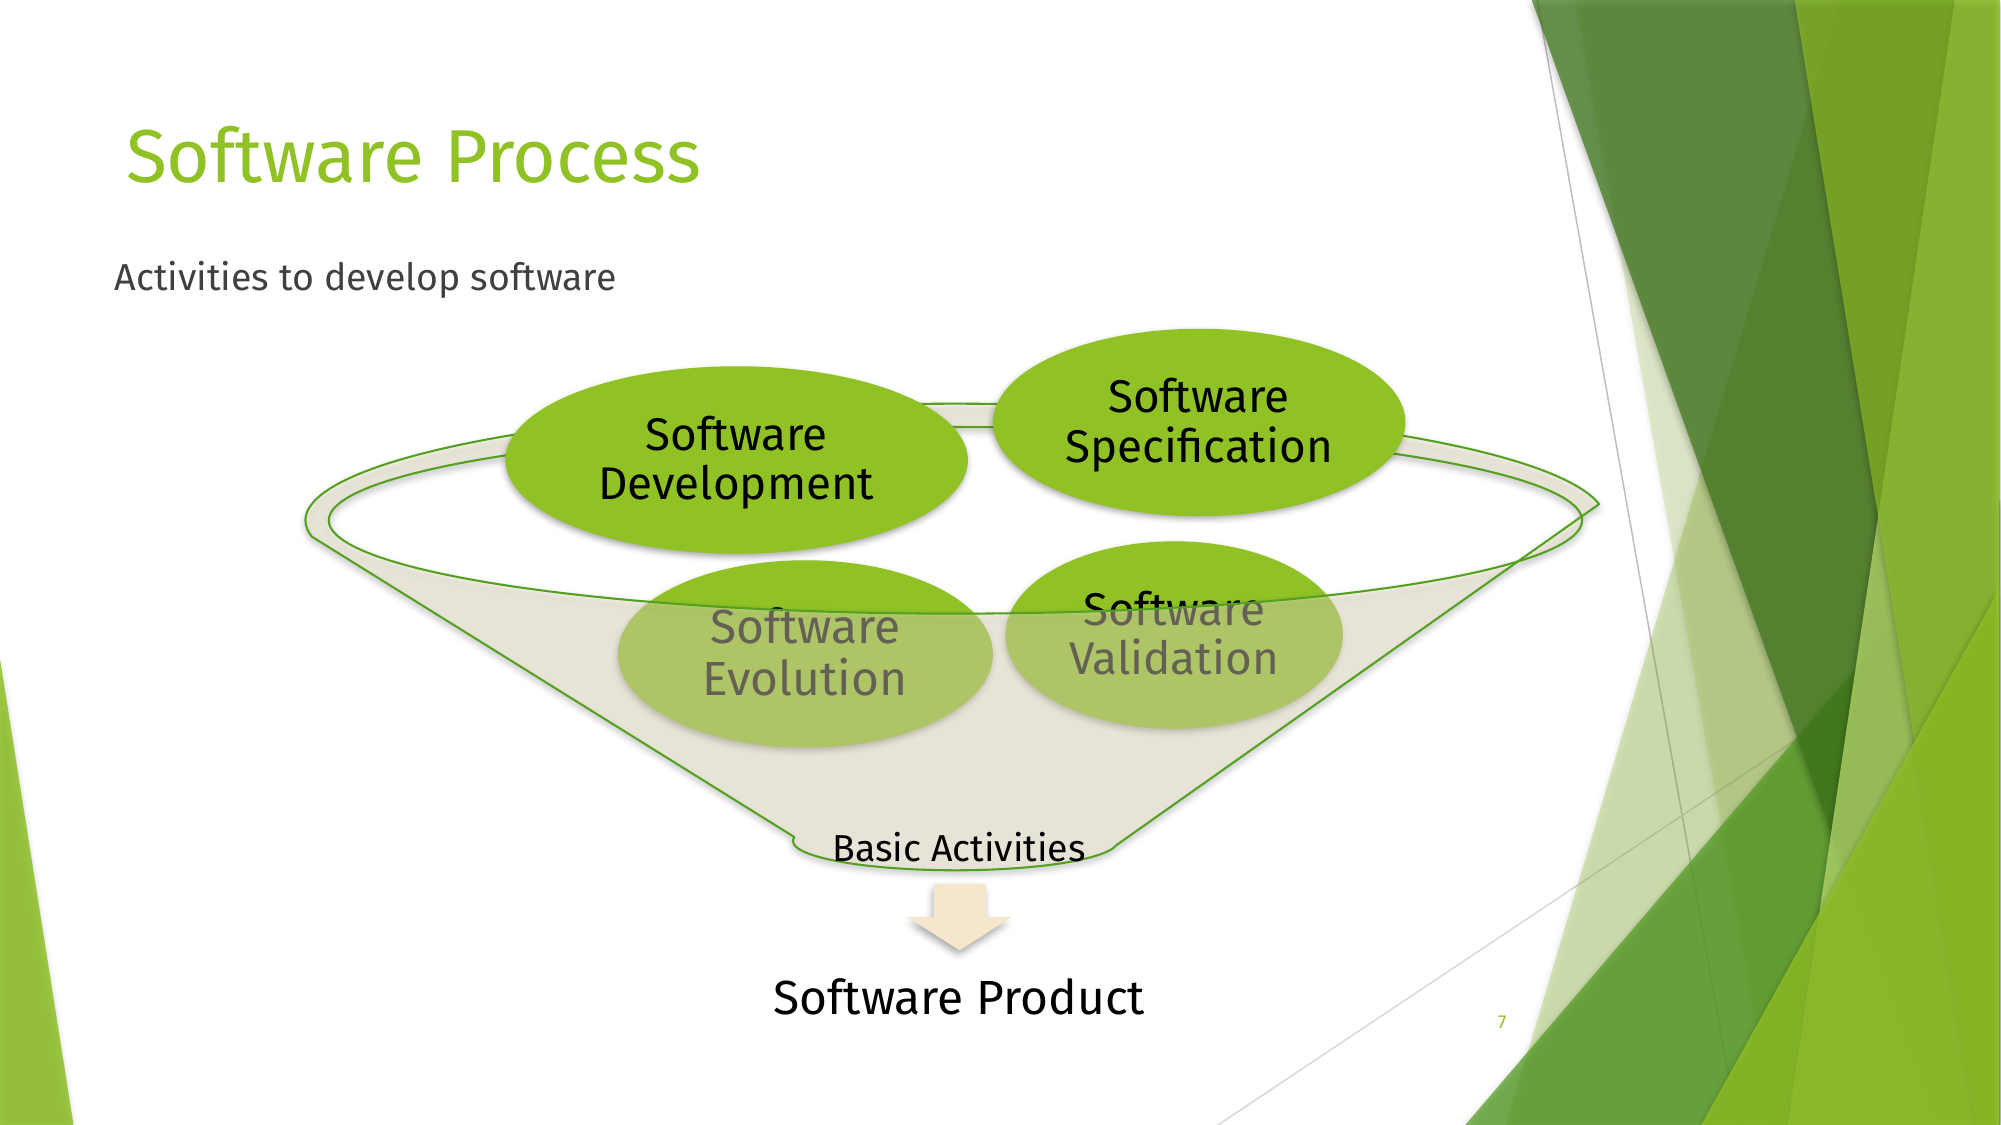

# Software Process
Activities to develop software

Software Specification

Software Development

Software Validation

Software Evolution
Basic Activities

Software Product
7